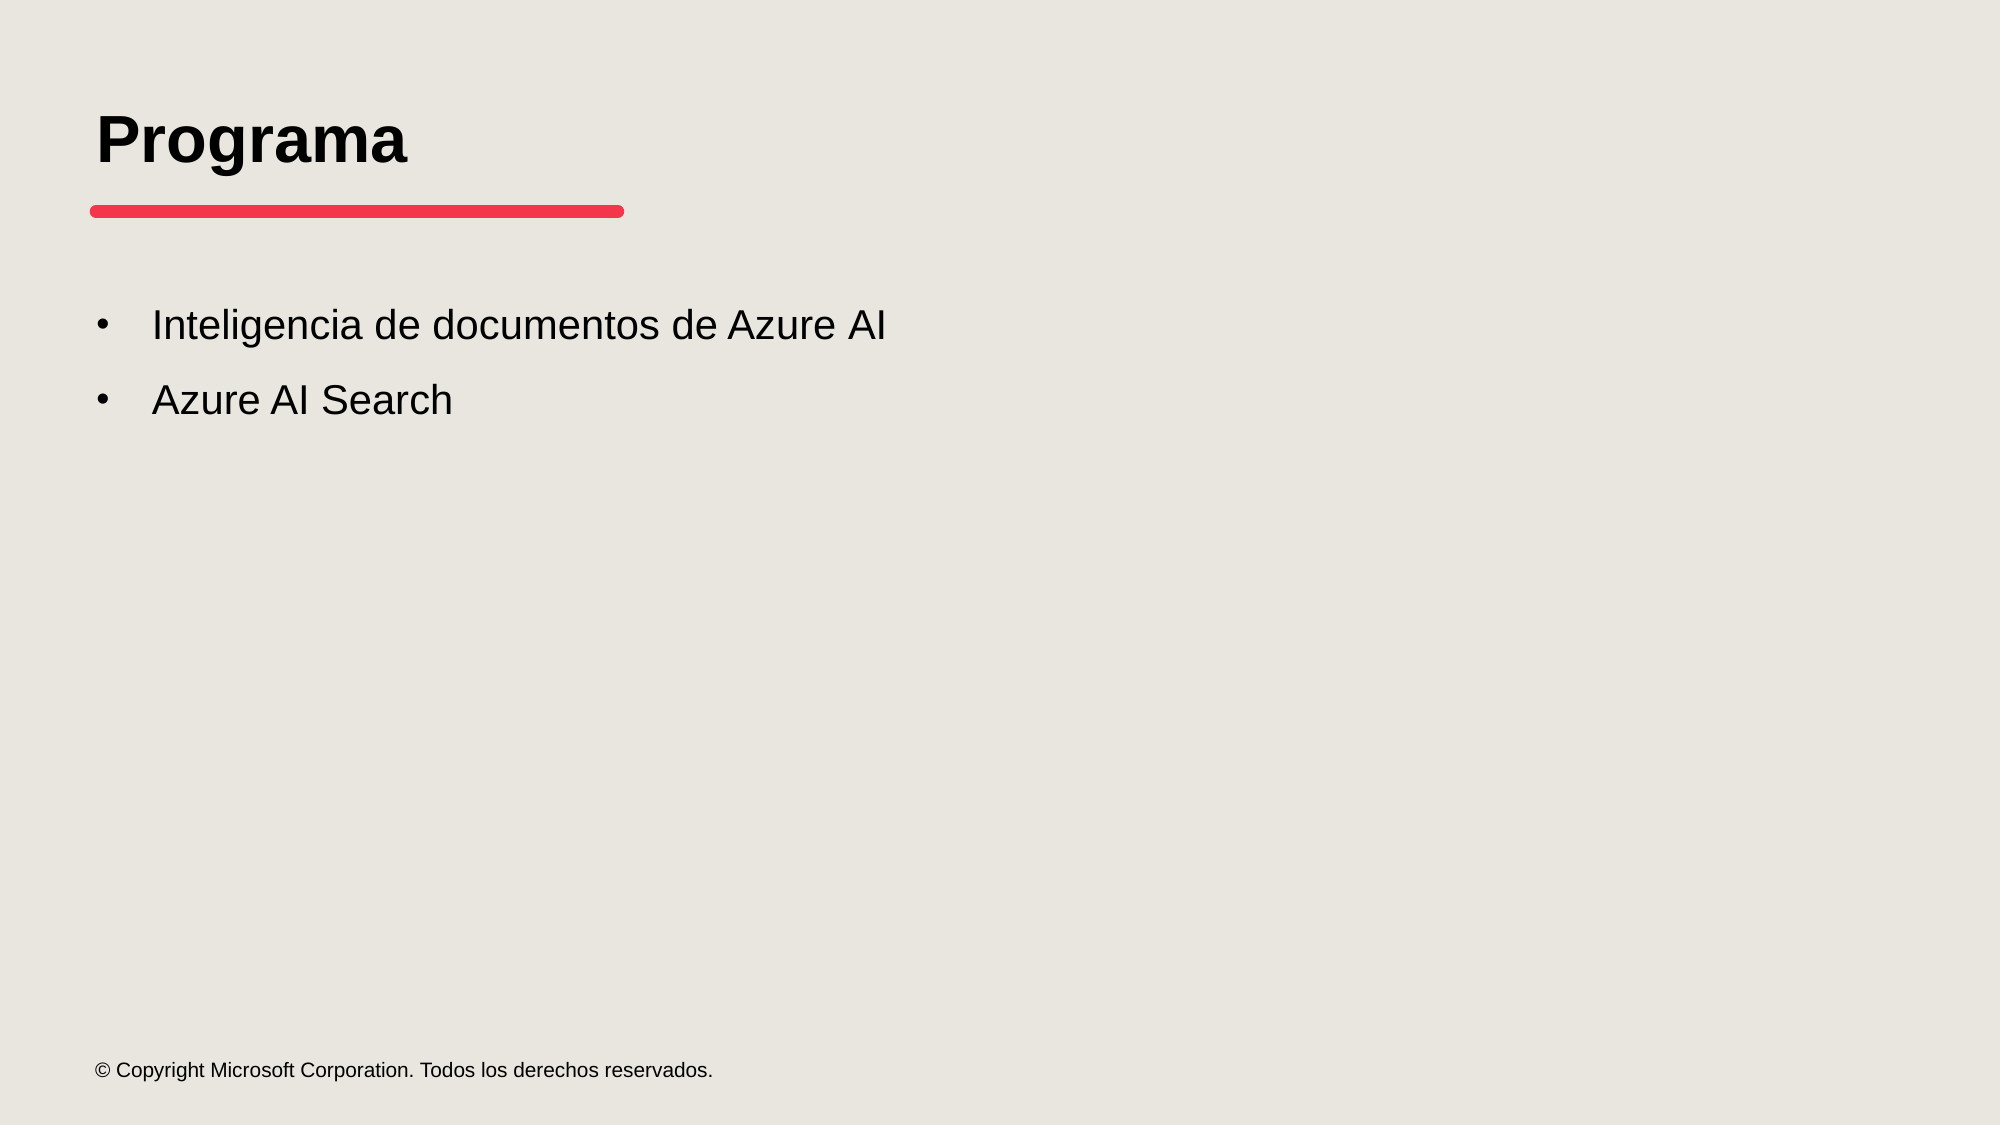

# Programa
Inteligencia de documentos de Azure AI
Azure AI Search